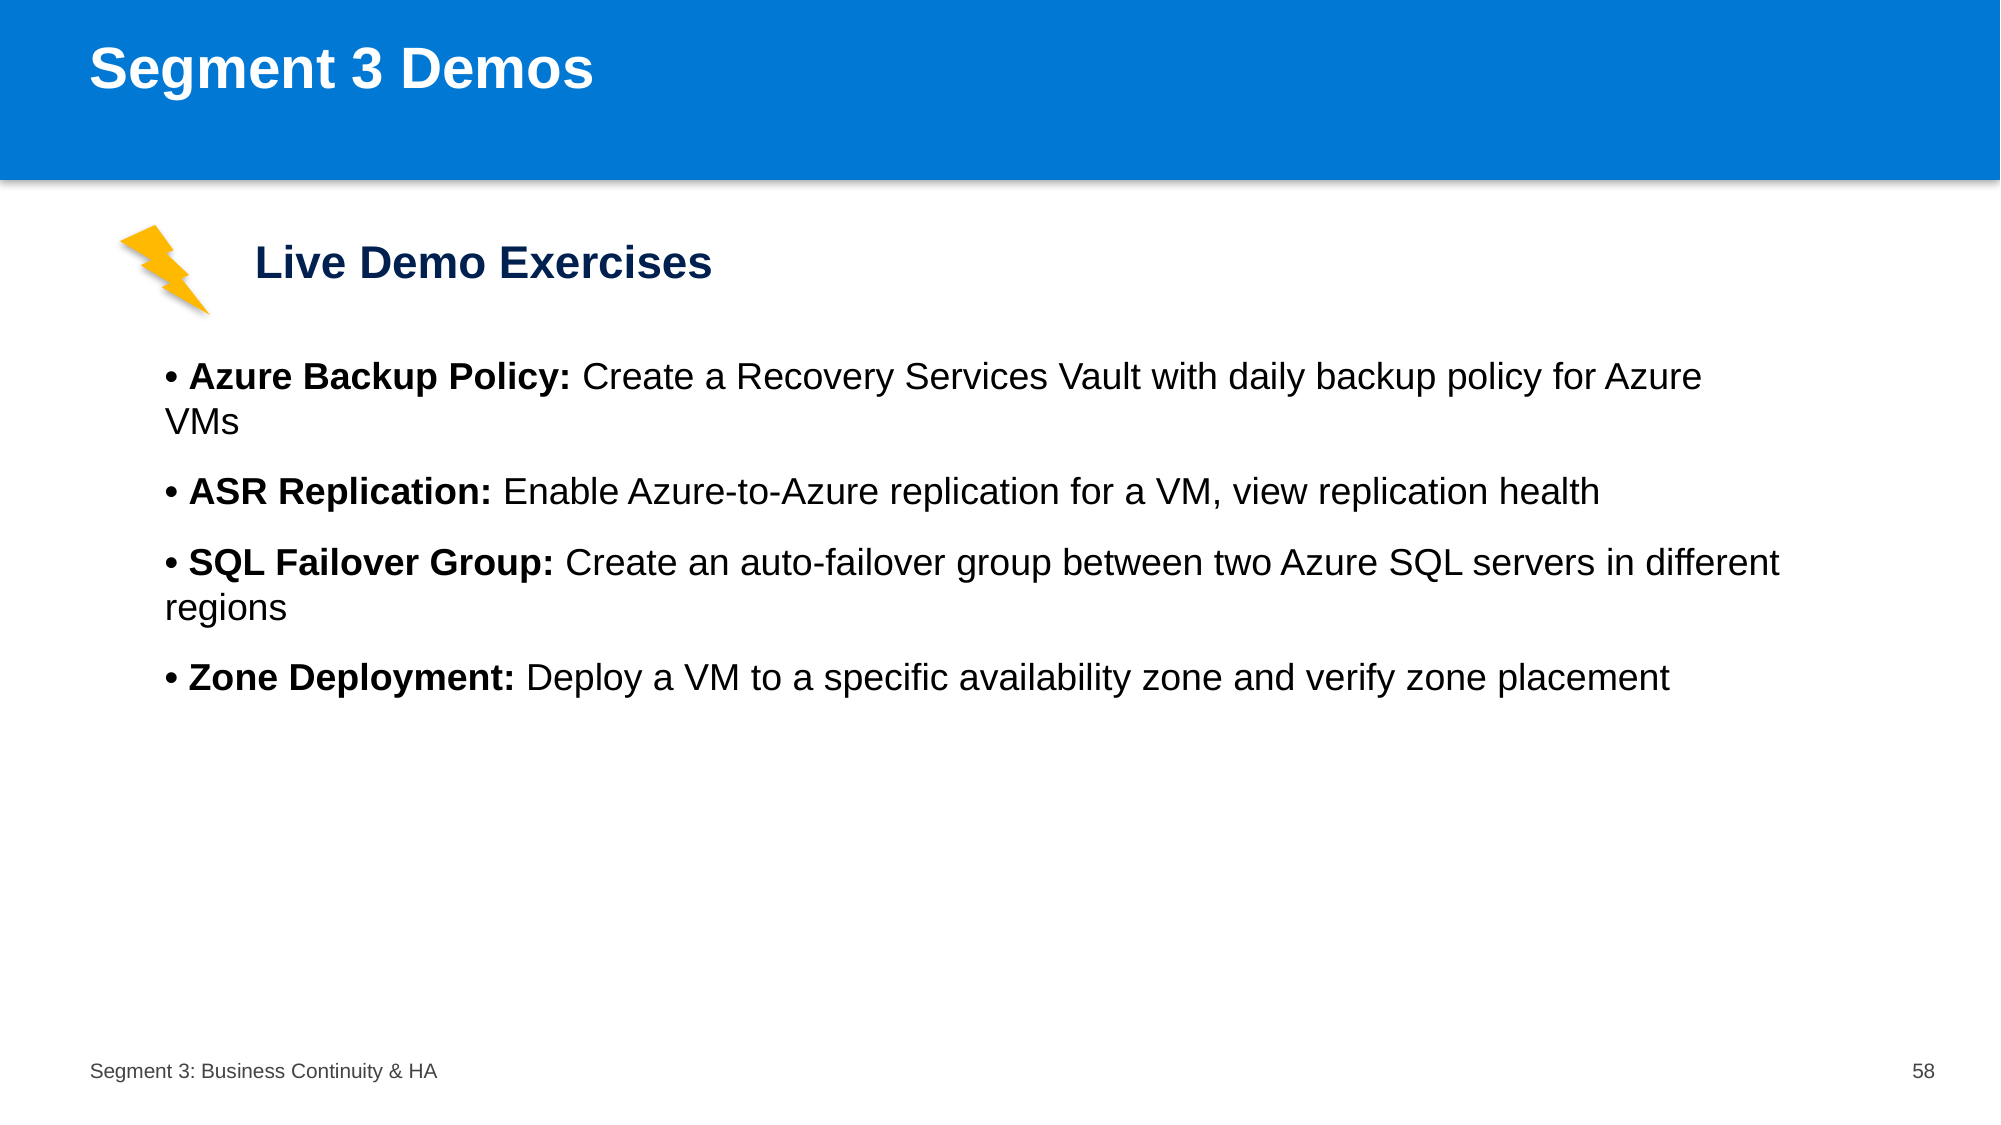

Segment 3 Demos

Live Demo Exercises
• Azure Backup Policy: Create a Recovery Services Vault with daily backup policy for Azure VMs
• ASR Replication: Enable Azure-to-Azure replication for a VM, view replication health
• SQL Failover Group: Create an auto-failover group between two Azure SQL servers in different regions
• Zone Deployment: Deploy a VM to a specific availability zone and verify zone placement
Segment 3: Business Continuity & HA
58